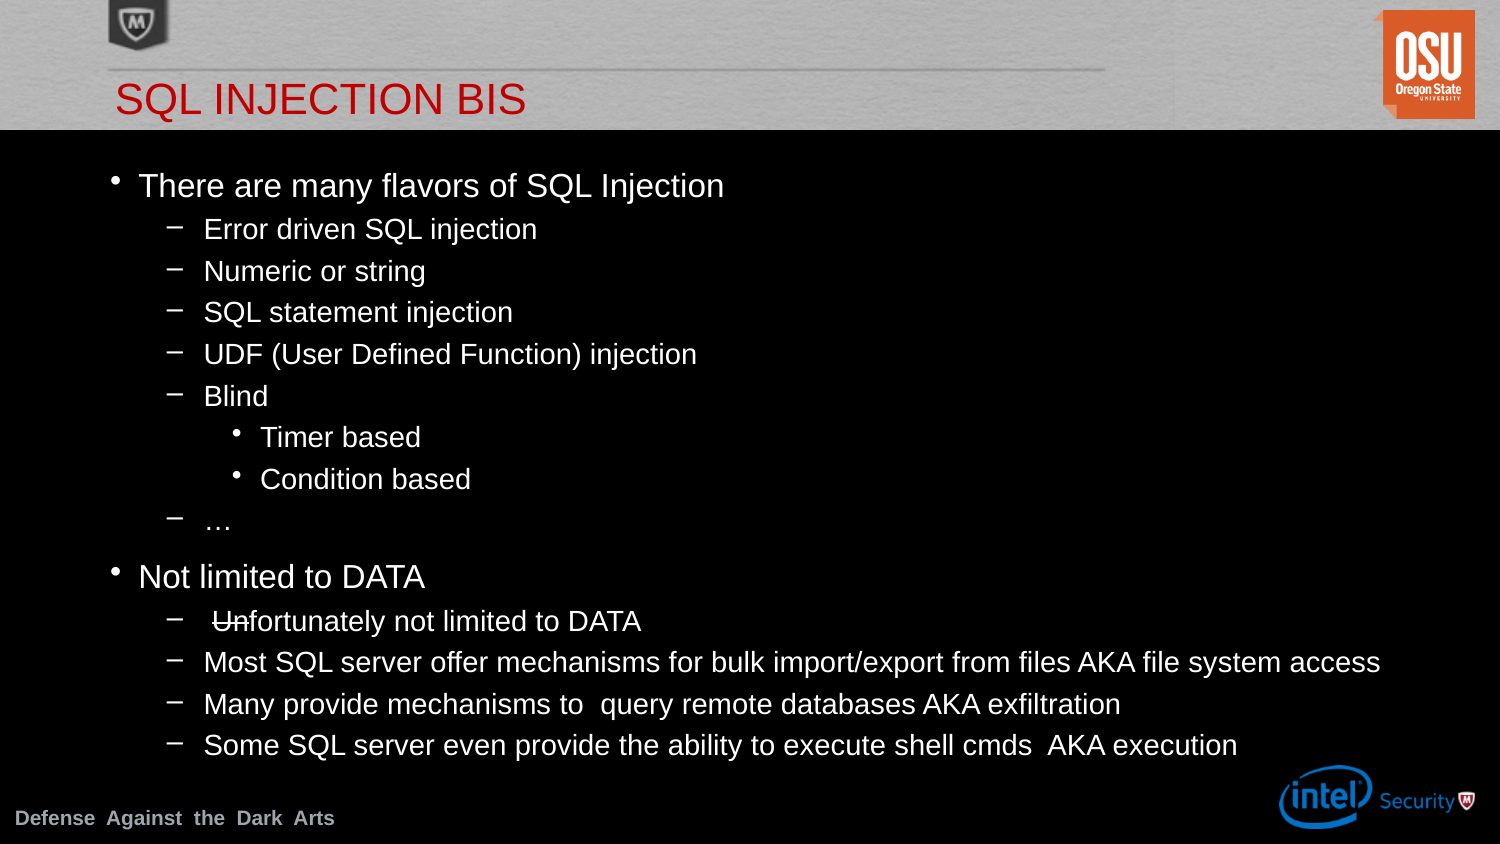

# SQL Injection Bis
There are many flavors of SQL Injection
Error driven SQL injection
Numeric or string
SQL statement injection
UDF (User Defined Function) injection
Blind
Timer based
Condition based
…
Not limited to DATA
 Unfortunately not limited to DATA
Most SQL server offer mechanisms for bulk import/export from files AKA file system access
Many provide mechanisms to  query remote databases AKA exfiltration
Some SQL server even provide the ability to execute shell cmds  AKA execution